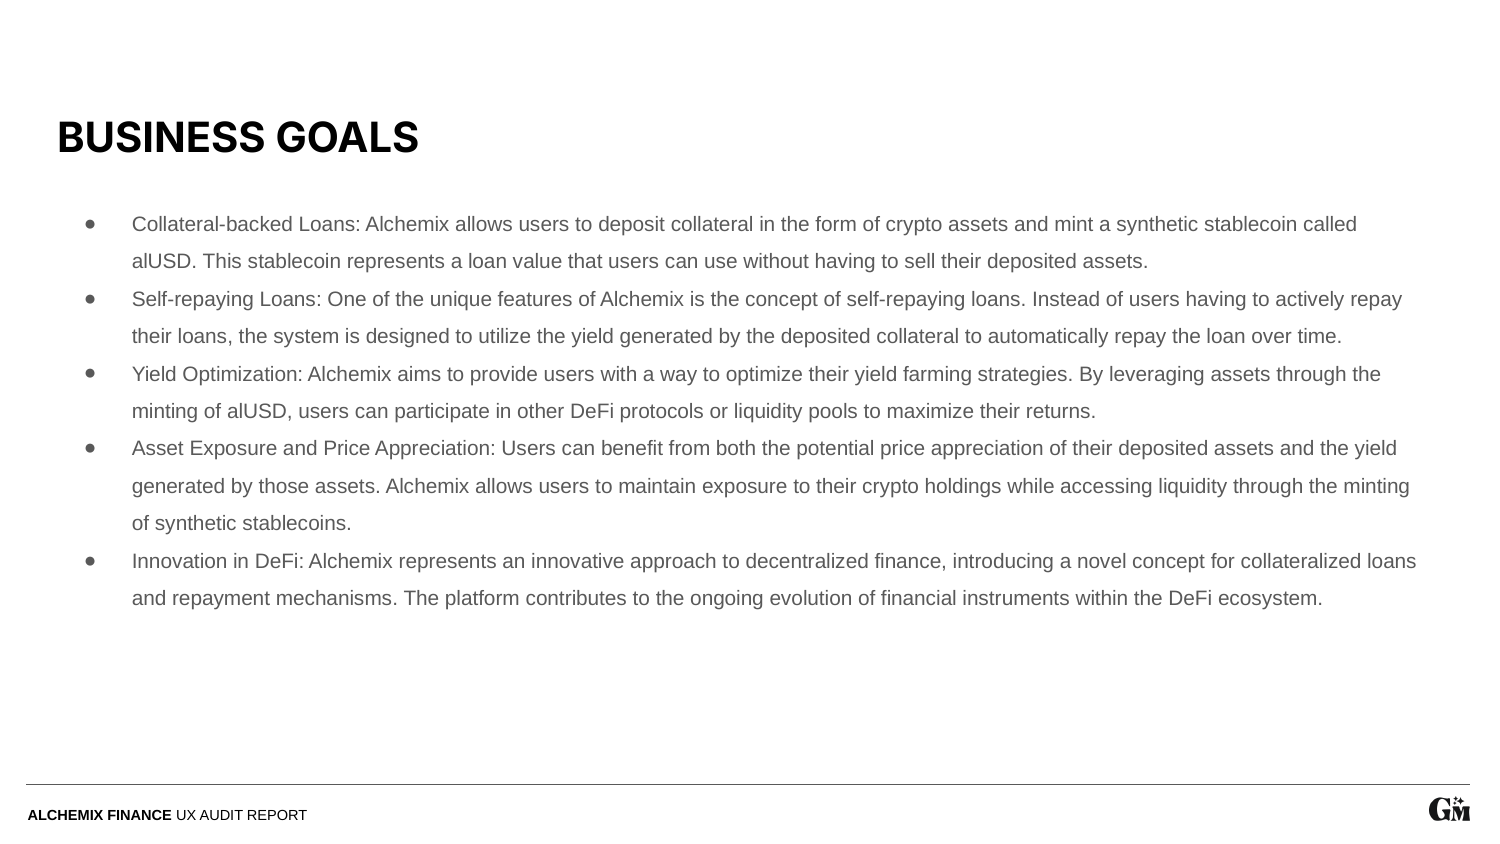

BUSINESS GOALS
Collateral-backed Loans: Alchemix allows users to deposit collateral in the form of crypto assets and mint a synthetic stablecoin called alUSD. This stablecoin represents a loan value that users can use without having to sell their deposited assets.
Self-repaying Loans: One of the unique features of Alchemix is the concept of self-repaying loans. Instead of users having to actively repay their loans, the system is designed to utilize the yield generated by the deposited collateral to automatically repay the loan over time.
Yield Optimization: Alchemix aims to provide users with a way to optimize their yield farming strategies. By leveraging assets through the minting of alUSD, users can participate in other DeFi protocols or liquidity pools to maximize their returns.
Asset Exposure and Price Appreciation: Users can benefit from both the potential price appreciation of their deposited assets and the yield generated by those assets. Alchemix allows users to maintain exposure to their crypto holdings while accessing liquidity through the minting of synthetic stablecoins.
Innovation in DeFi: Alchemix represents an innovative approach to decentralized finance, introducing a novel concept for collateralized loans and repayment mechanisms. The platform contributes to the ongoing evolution of financial instruments within the DeFi ecosystem.